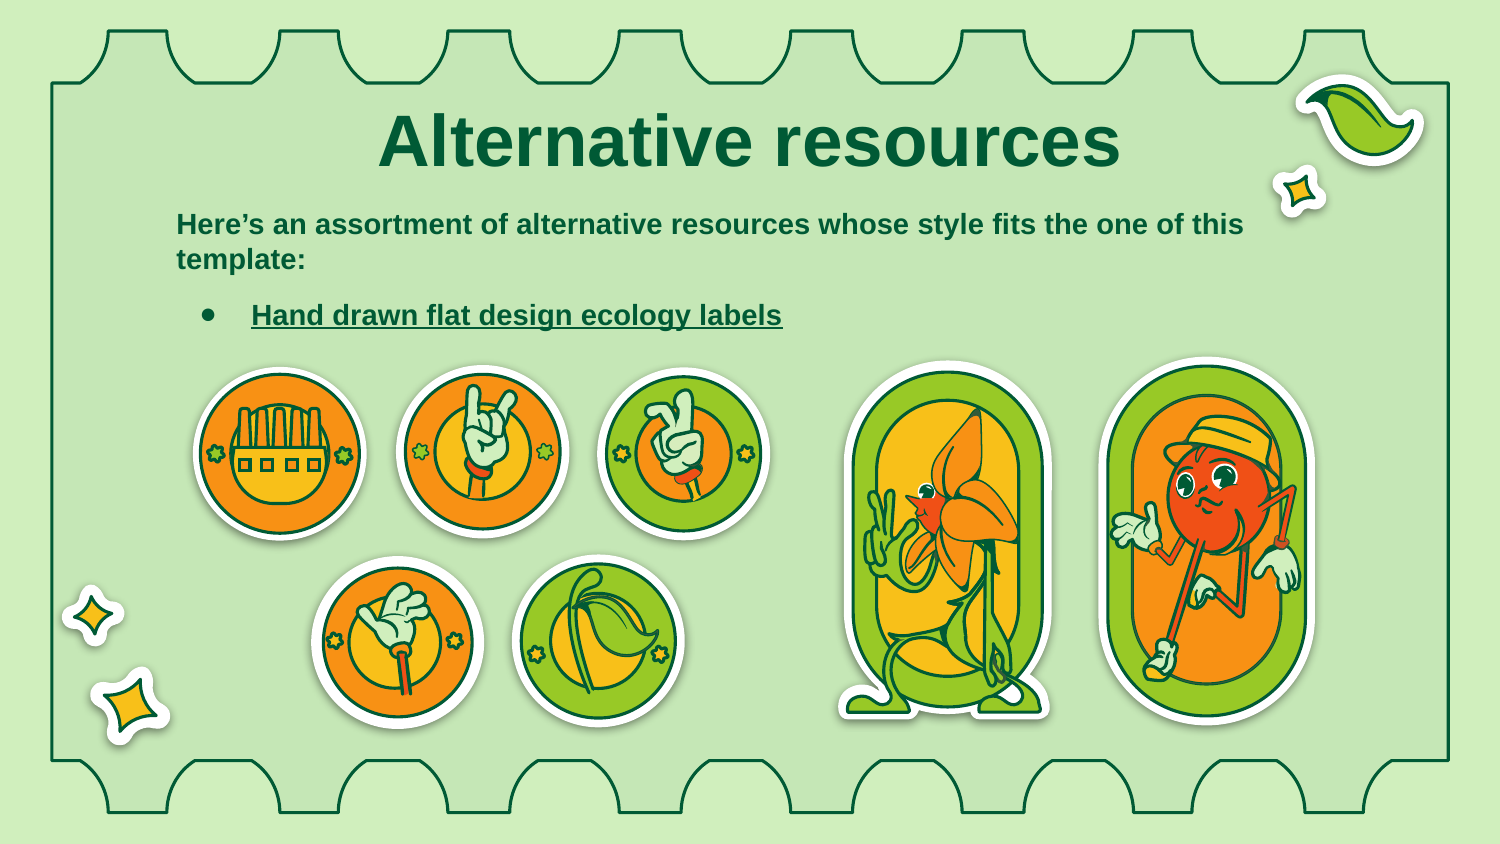

# Alternative resources

Here’s an assortment of alternative resources whose style fits the one of this template:
Hand drawn flat design ecology labels